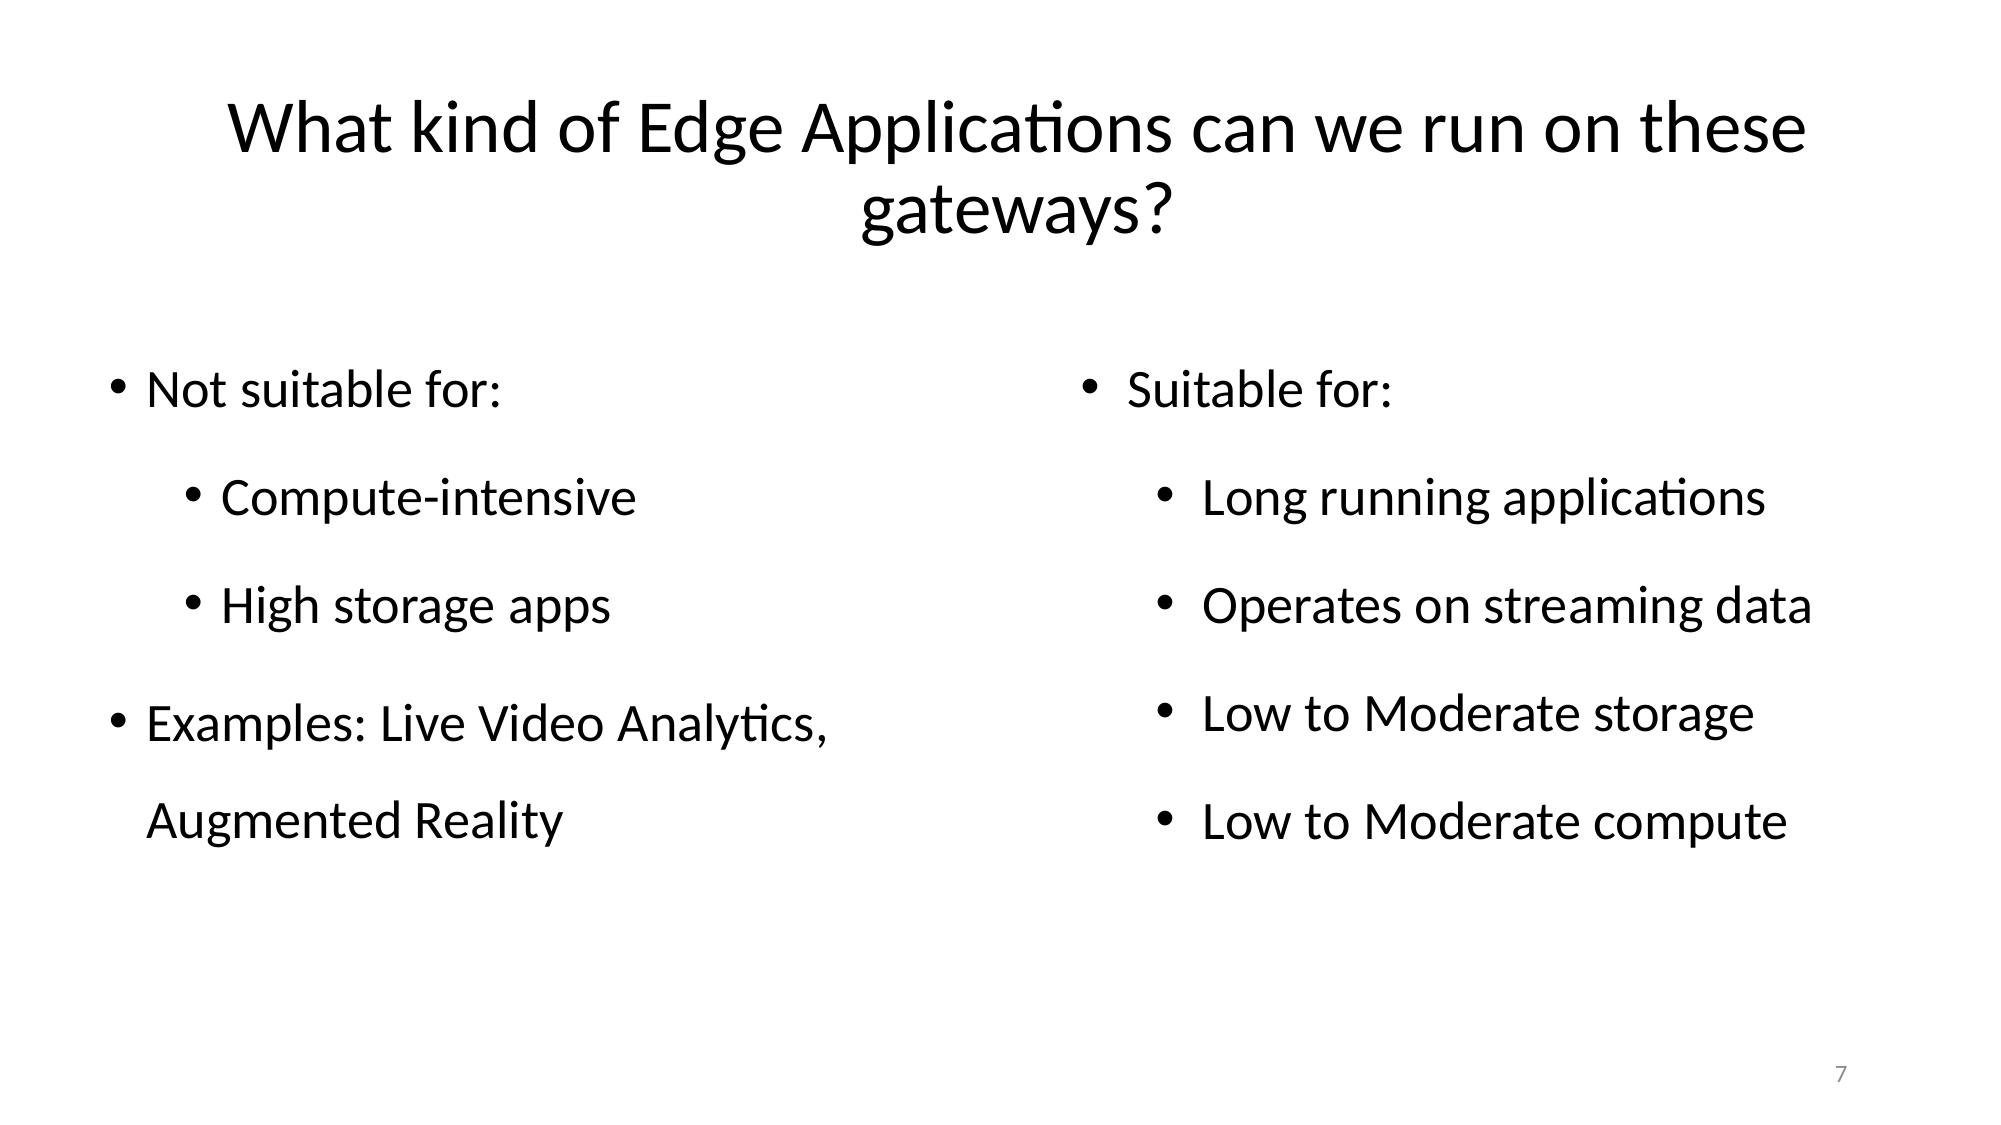

# What kind of Edge Applications can we run on these gateways?
Not suitable for:
Compute-intensive
High storage apps
Examples: Live Video Analytics, Augmented Reality

Suitable for:
Long running applications
Operates on streaming data
Low to Moderate storage
Low to Moderate compute
7